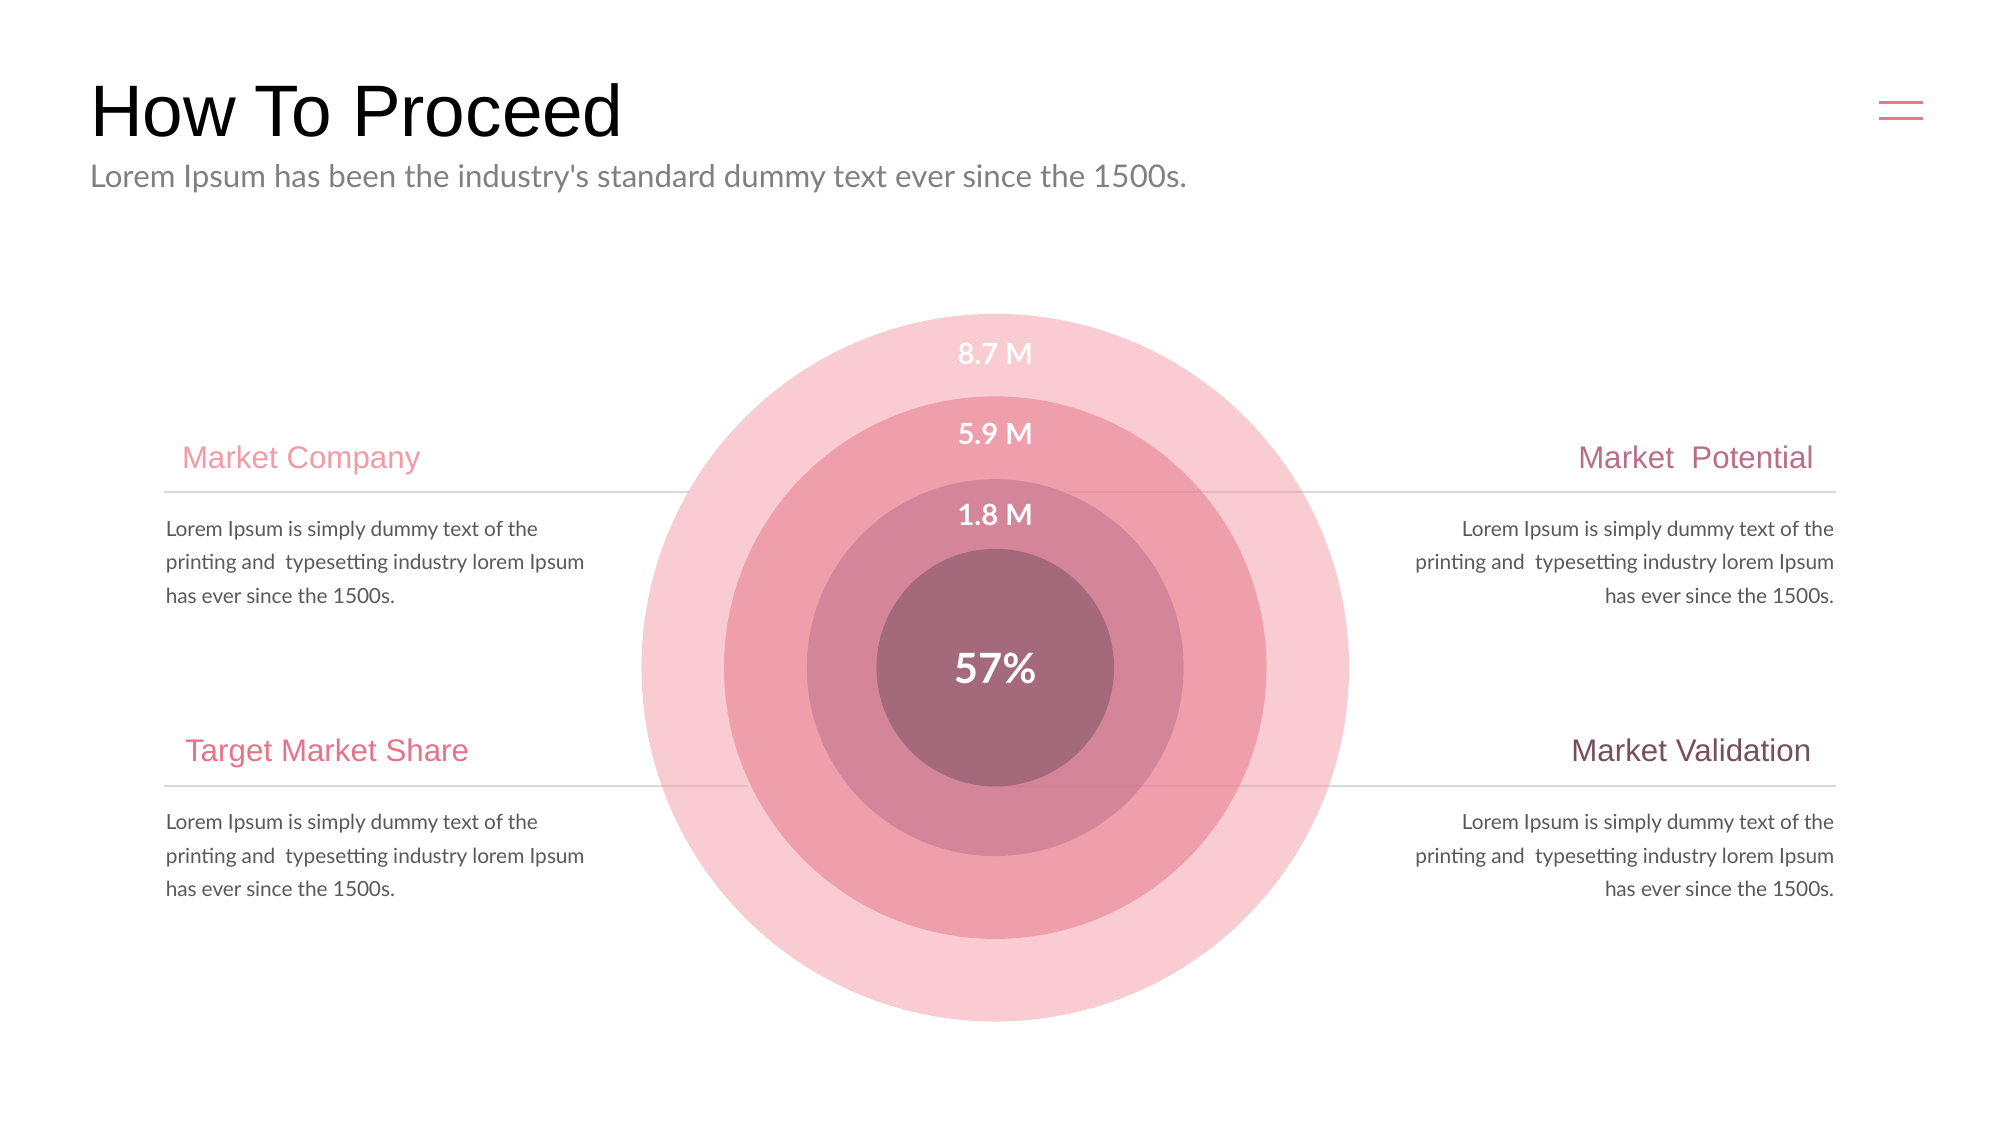

# How To Proceed
Lorem Ipsum has been the industry's standard dummy text ever since the 1500s.

8.7 M

5.9 M
Market Company
Market  Potential

1.8 M
Lorem Ipsum is simply dummy text of the printing and  typesetting industry lorem Ipsum has ever since the 1500s.
Lorem Ipsum is simply dummy text of the printing and  typesetting industry lorem Ipsum has ever since the 1500s.

57%
Target Market Share
Market Validation
Lorem Ipsum is simply dummy text of the printing and  typesetting industry lorem Ipsum has ever since the 1500s.
Lorem Ipsum is simply dummy text of the printing and  typesetting industry lorem Ipsum has ever since the 1500s.